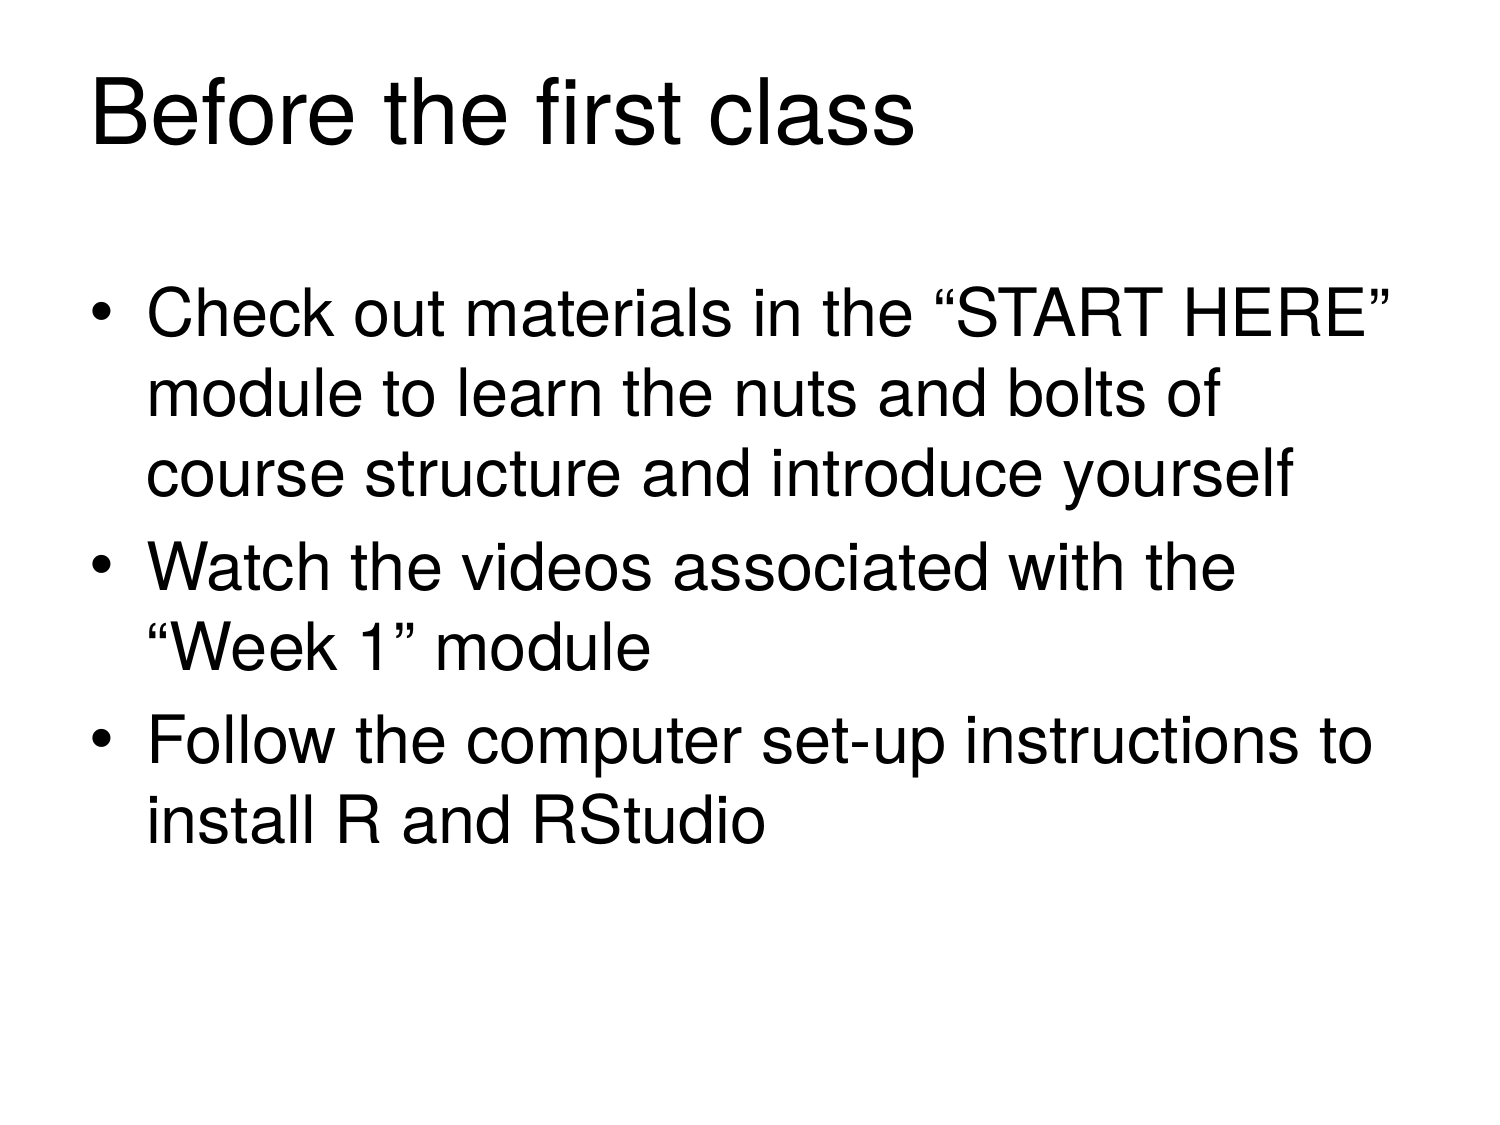

Before the first class
Check out materials in the “START HERE” module to learn the nuts and bolts of course structure and introduce yourself
Watch the videos associated with the “Week 1” module
Follow the computer set-up instructions to install R and RStudio